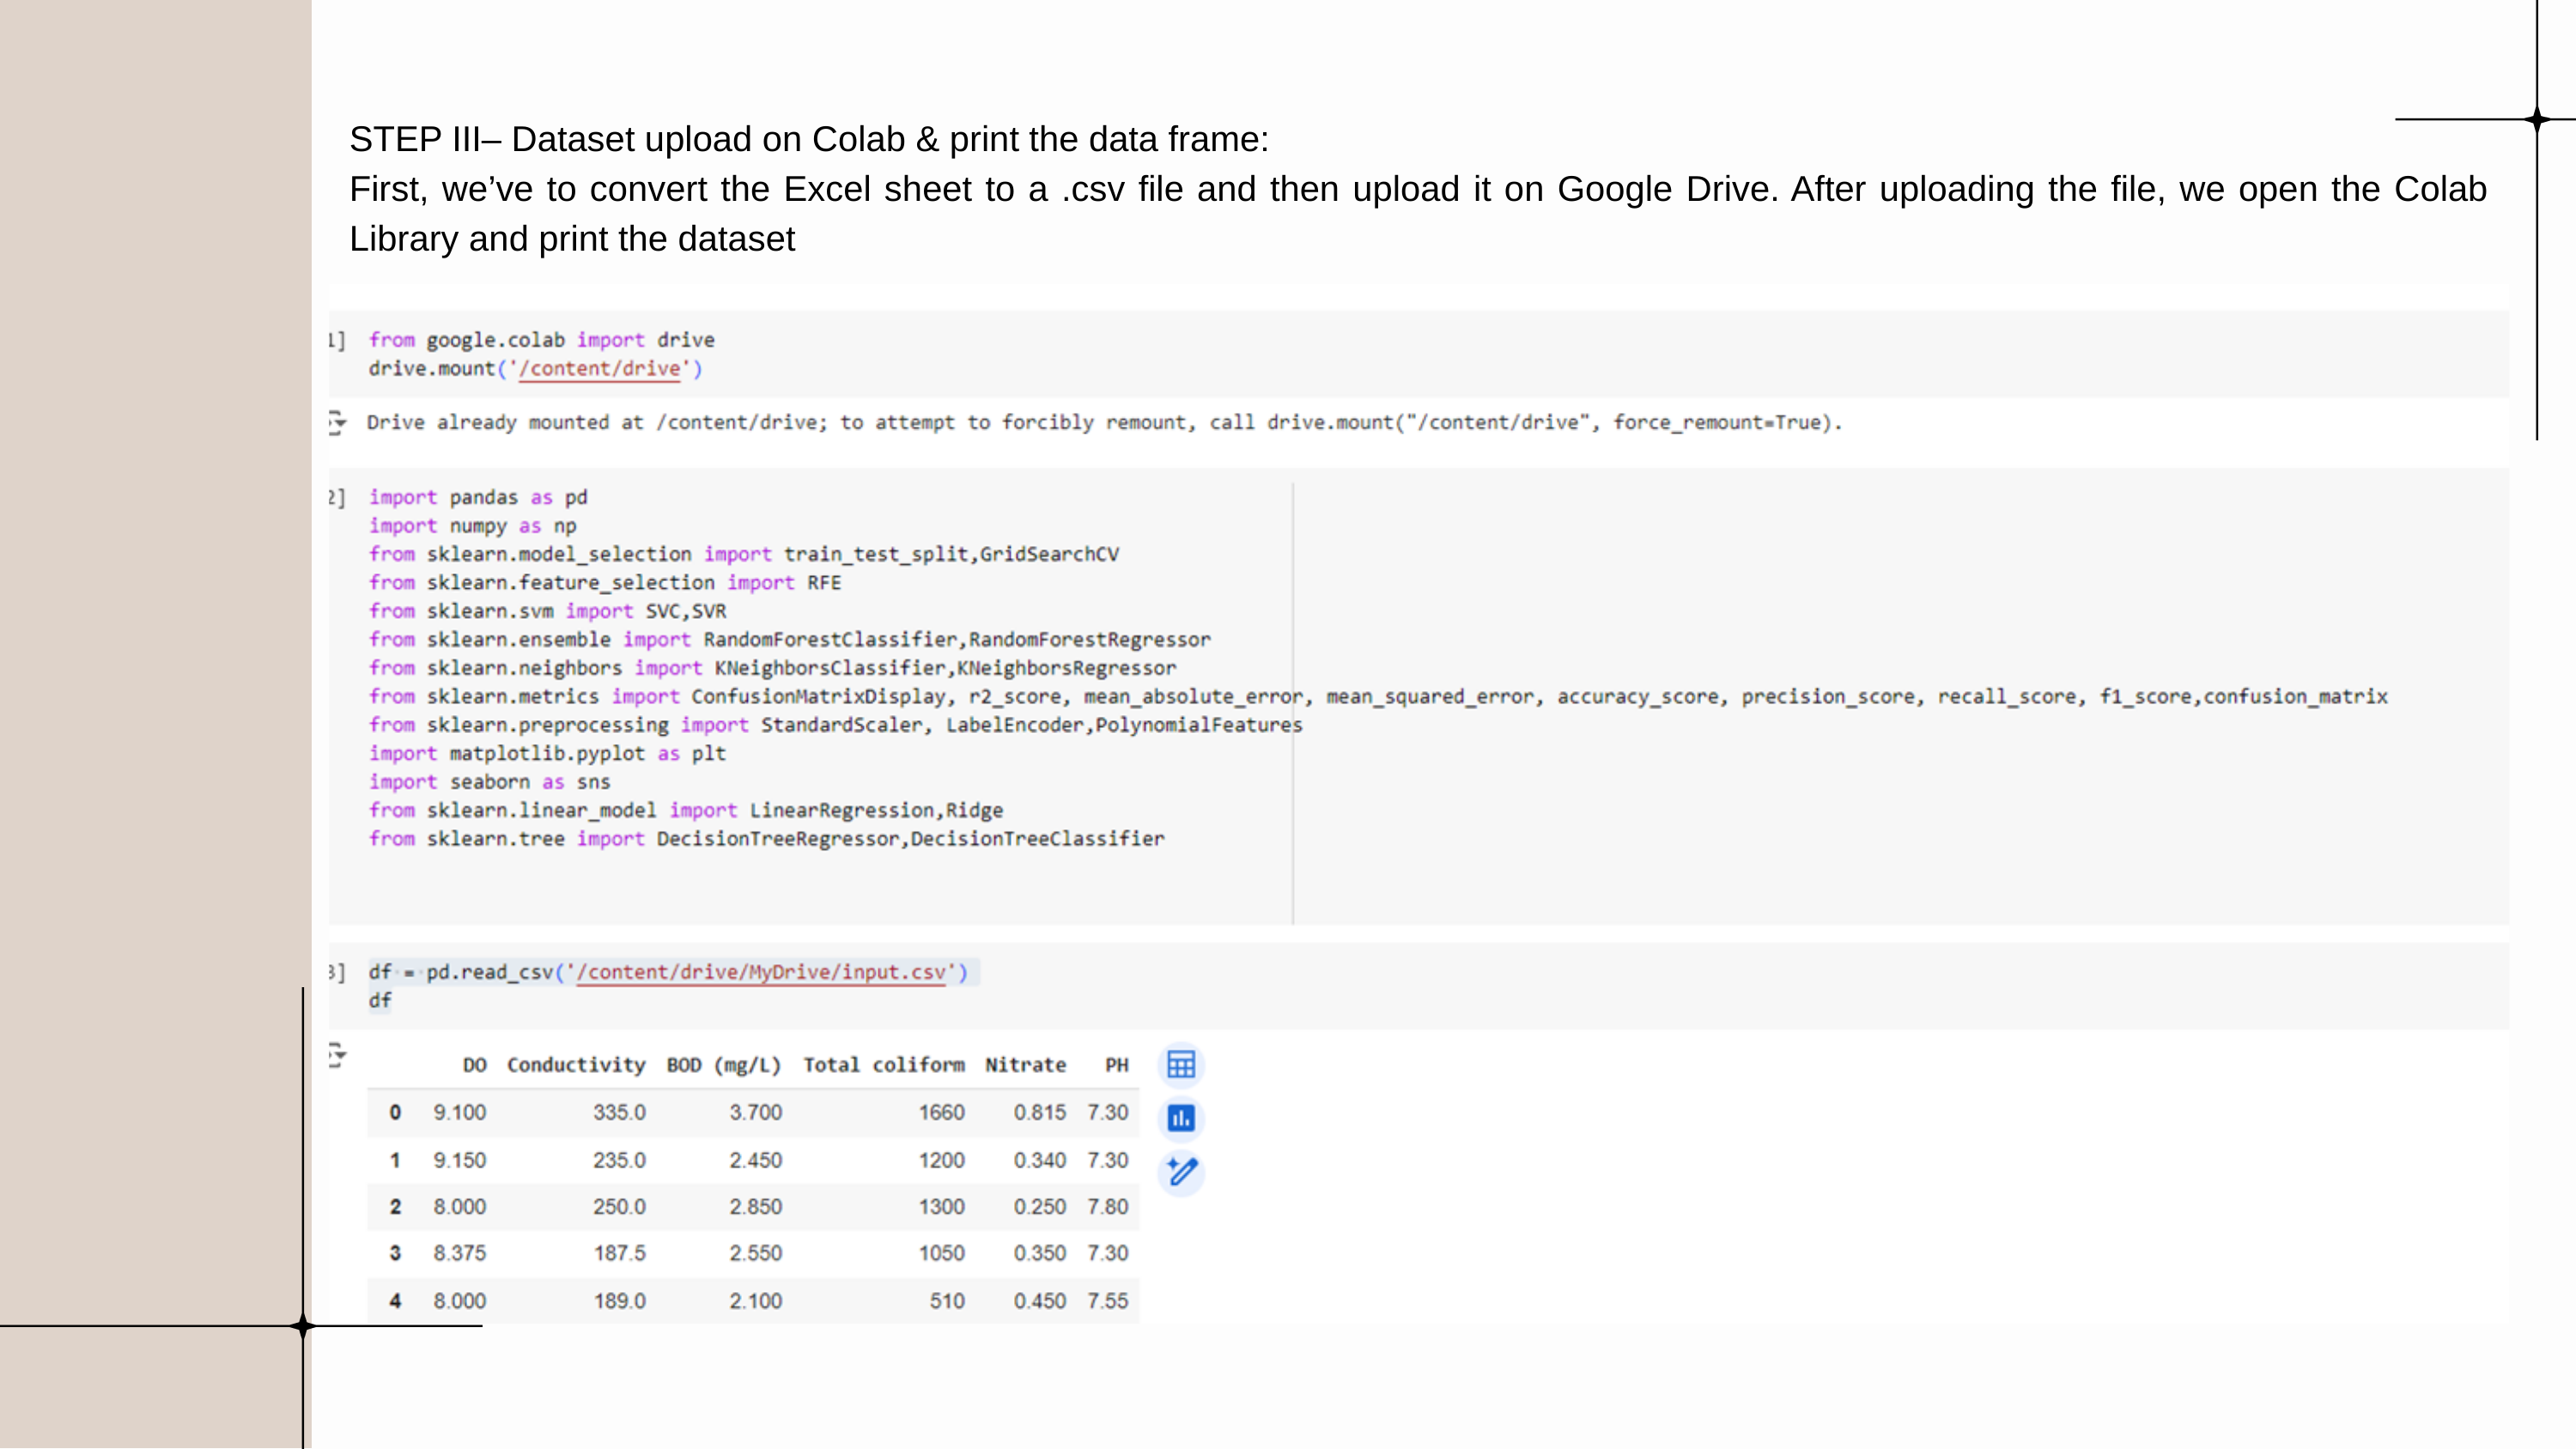

STEP III– Dataset upload on Colab & print the data frame:
First, we’ve to convert the Excel sheet to a .csv file and then upload it on Google Drive. After uploading the file, we open the Colab Library and print the dataset